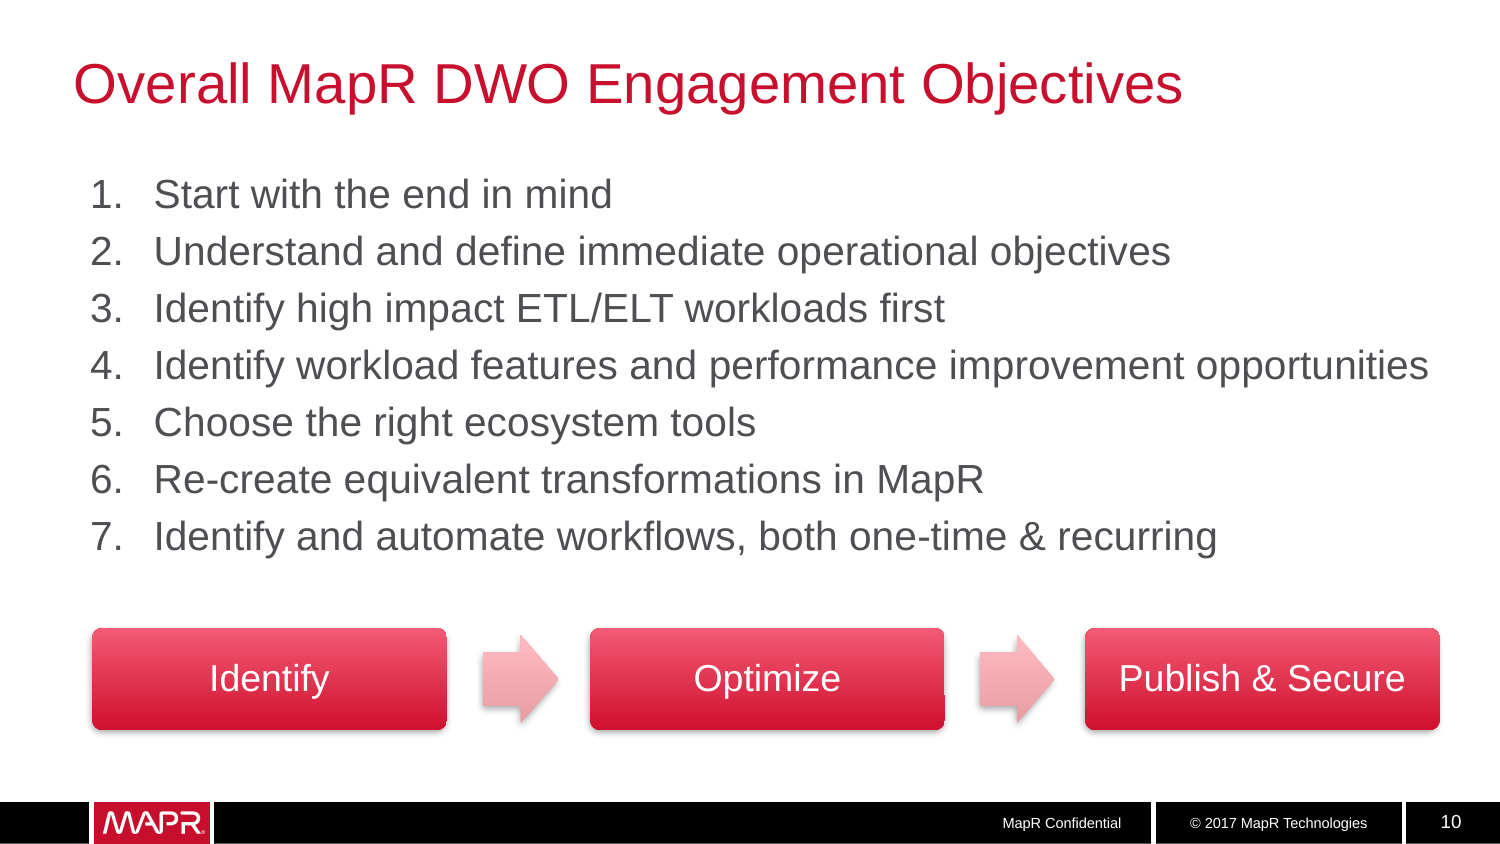

# Overall MapR DWO Engagement Objectives
Start with the end in mind
Understand and define immediate operational objectives
Identify high impact ETL/ELT workloads first
Identify workload features and performance improvement opportunities
Choose the right ecosystem tools
Re-create equivalent transformations in MapR
Identify and automate workflows, both one-time & recurring

Identify
Optimize
Publish & Secure